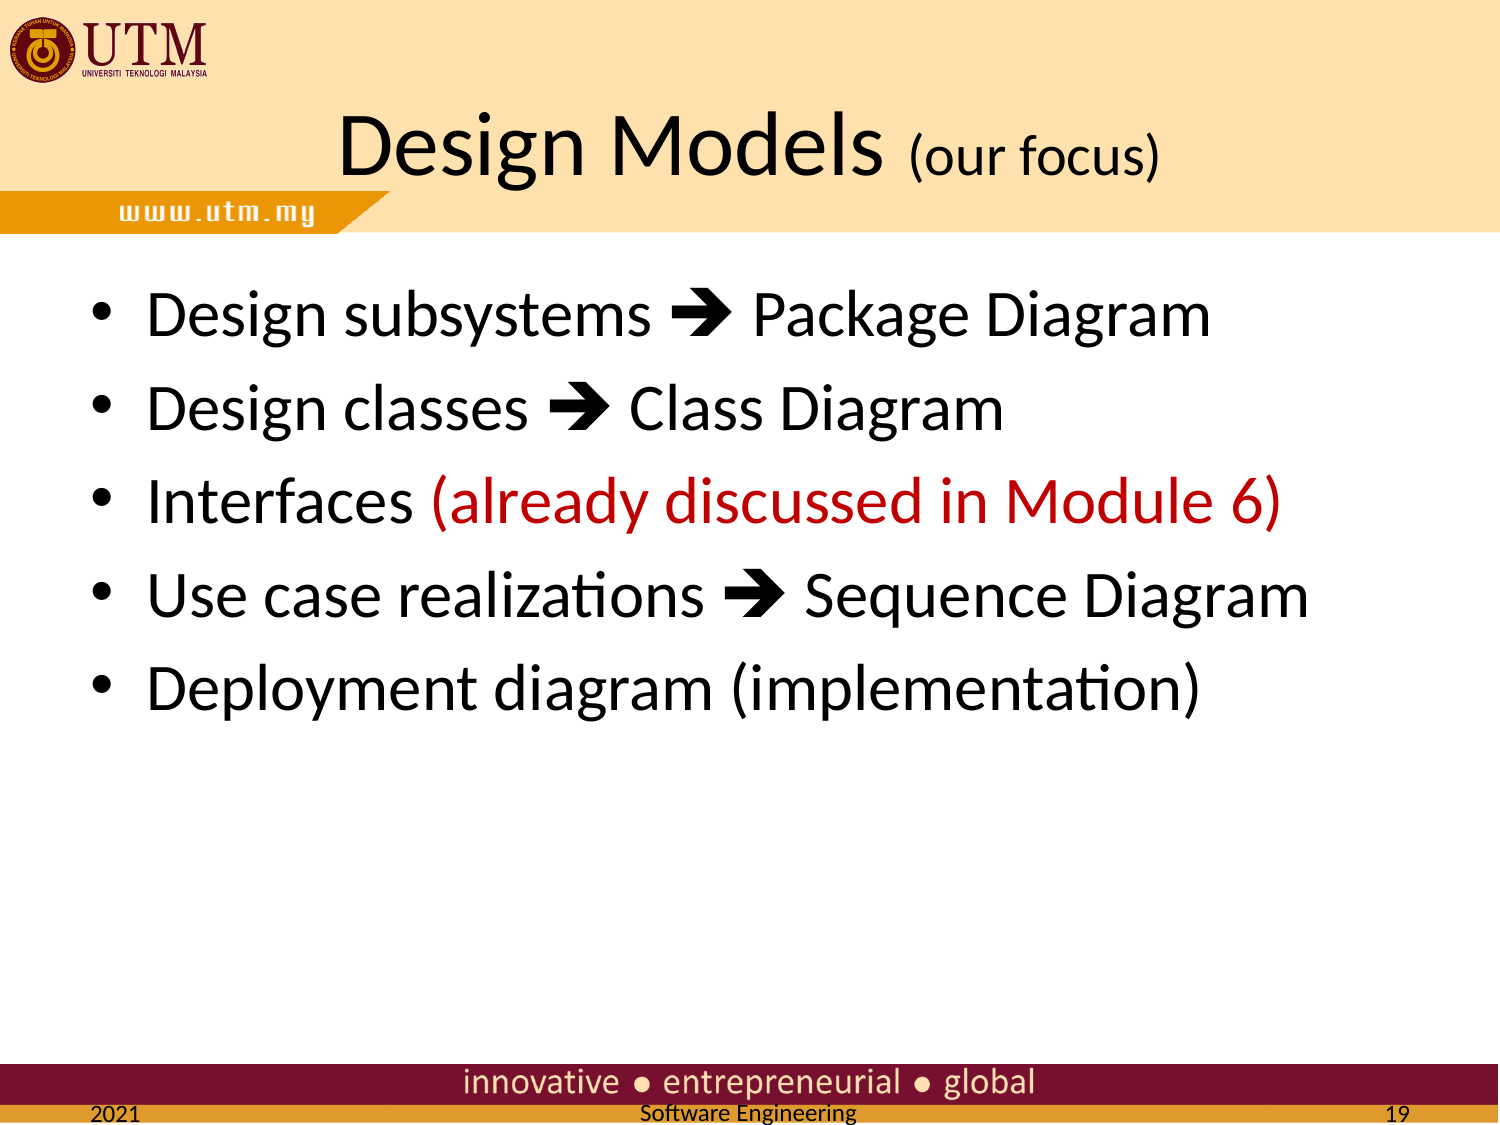

# Design Models (our focus)
Design subsystems 🡺 Package Diagram
Design classes 🡺 Class Diagram
Interfaces (already discussed in Module 6)
Use case realizations 🡺 Sequence Diagram
Deployment diagram (implementation)
2021
19
Software Engineering